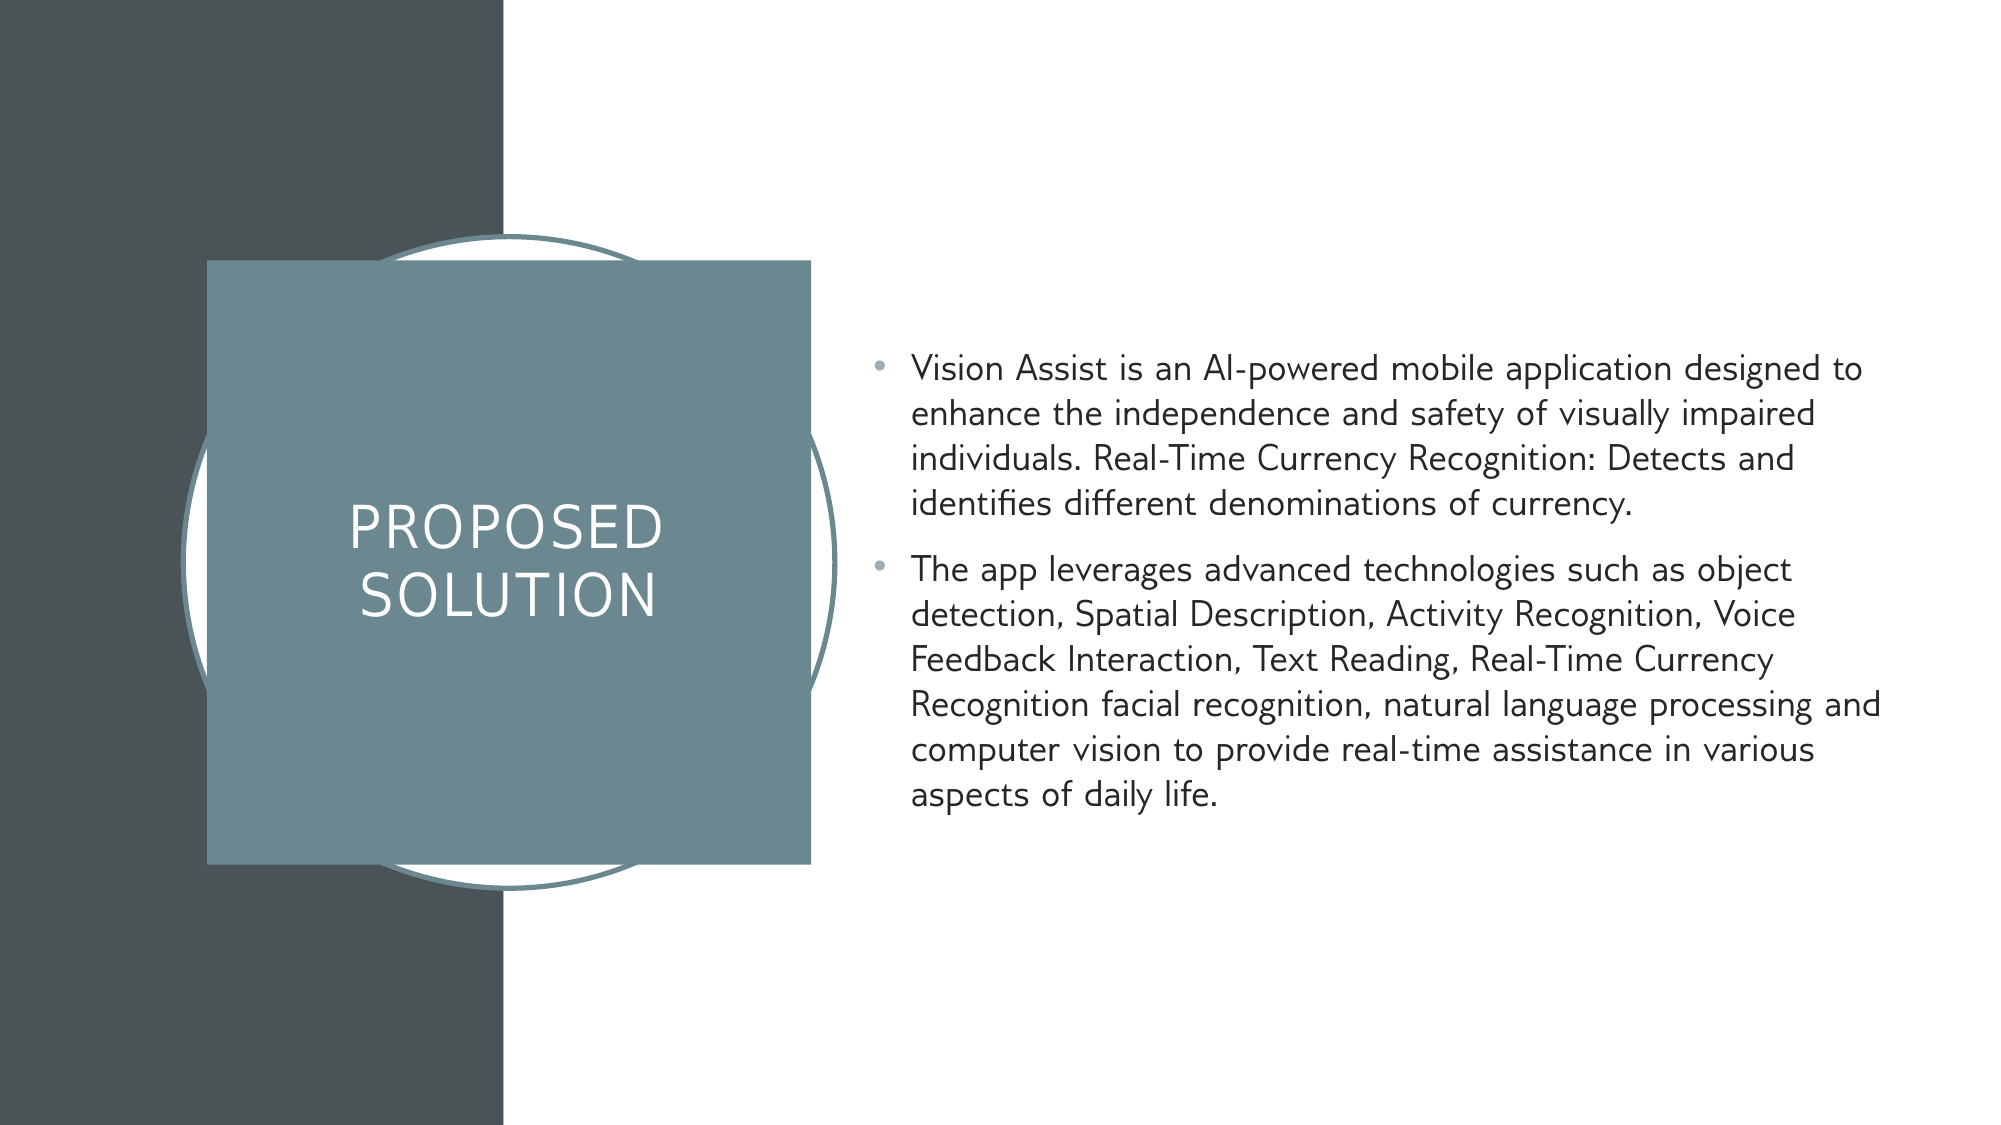

Vision Assist is an AI-powered mobile application designed to enhance the independence and safety of visually impaired individuals. Real-Time Currency Recognition: Detects and identifies different denominations of currency.
The app leverages advanced technologies such as object detection, Spatial Description, Activity Recognition, Voice Feedback Interaction, Text Reading, Real-Time Currency Recognition facial recognition, natural language processing and computer vision to provide real-time assistance in various aspects of daily life.

# Proposed Solution